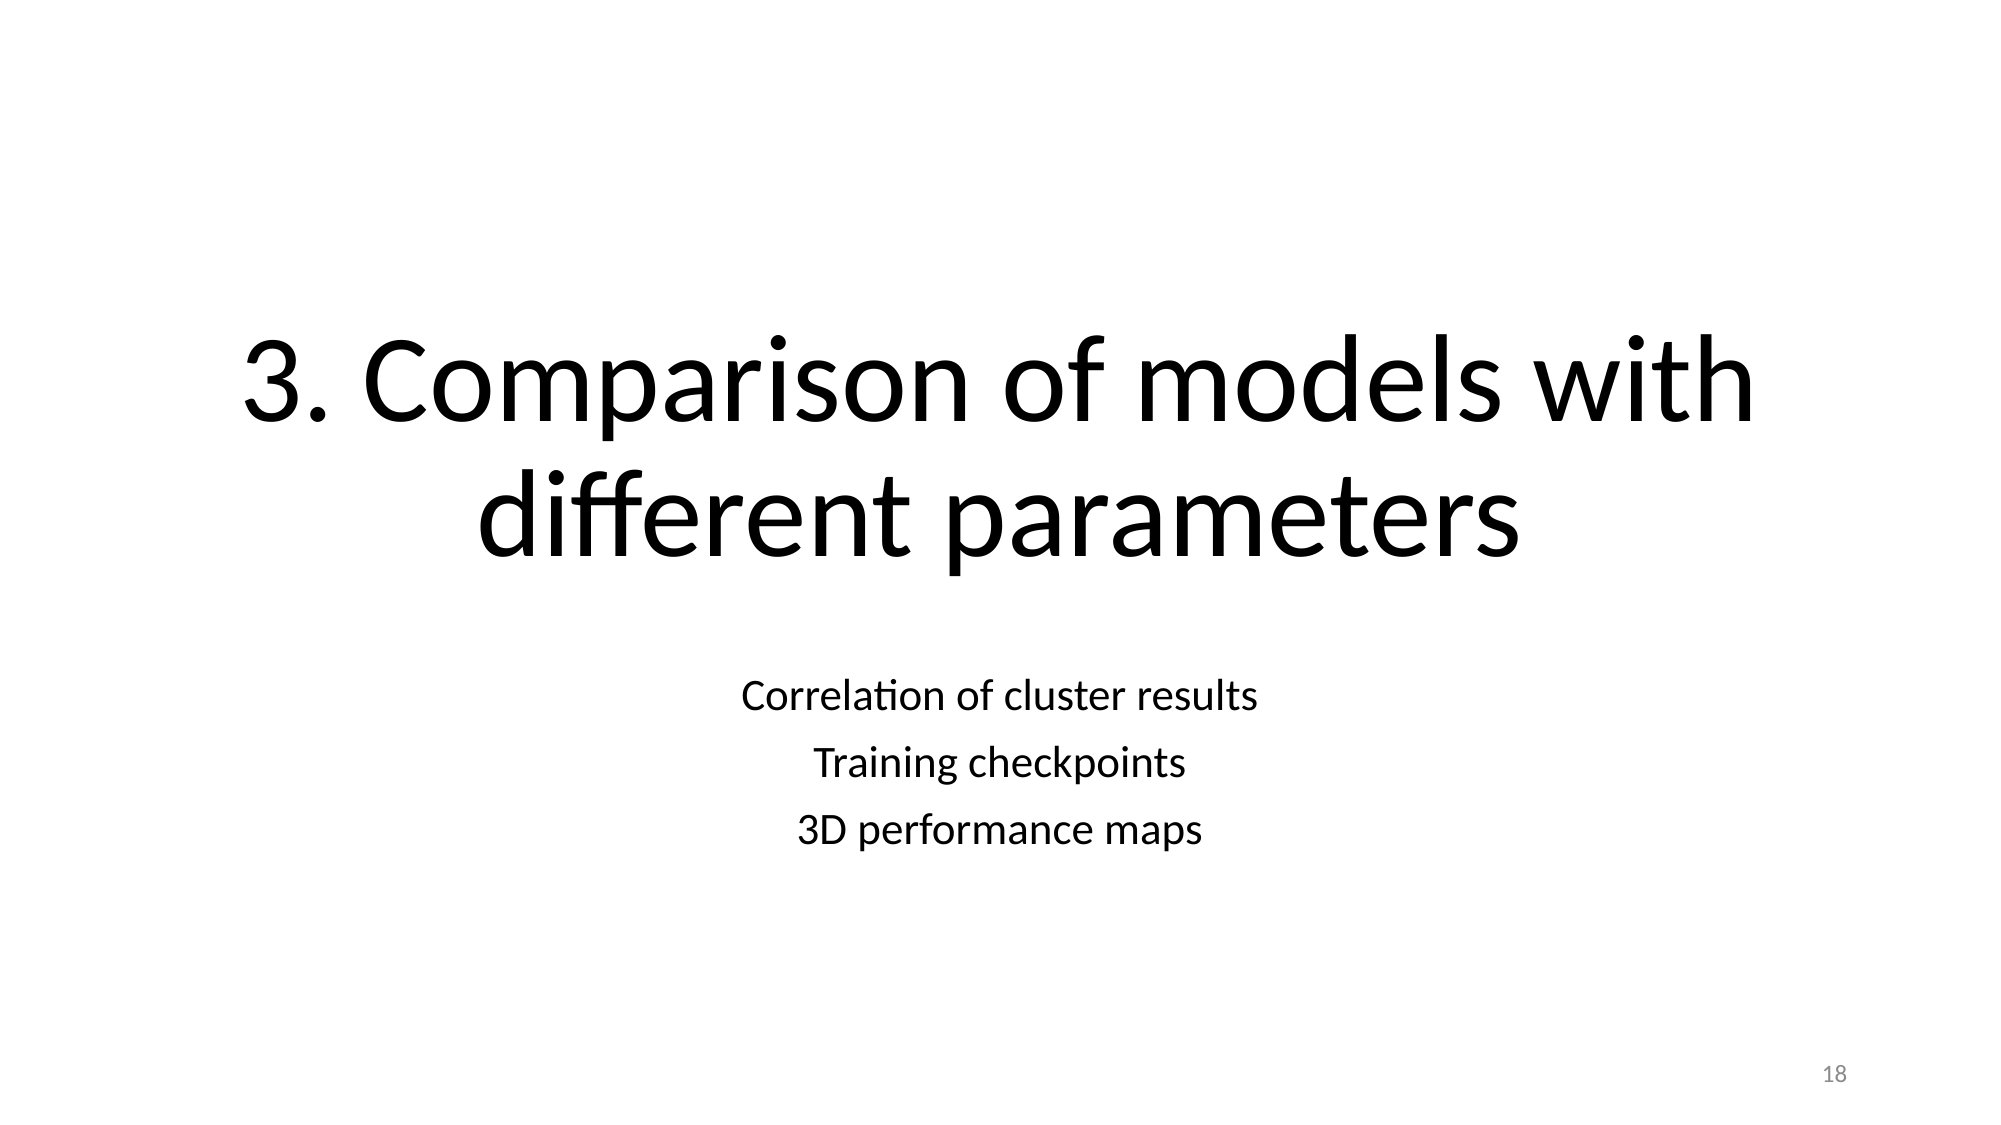

# 3. Comparison of models with different parameters

Correlation of cluster results
Training checkpoints
3D performance maps
18